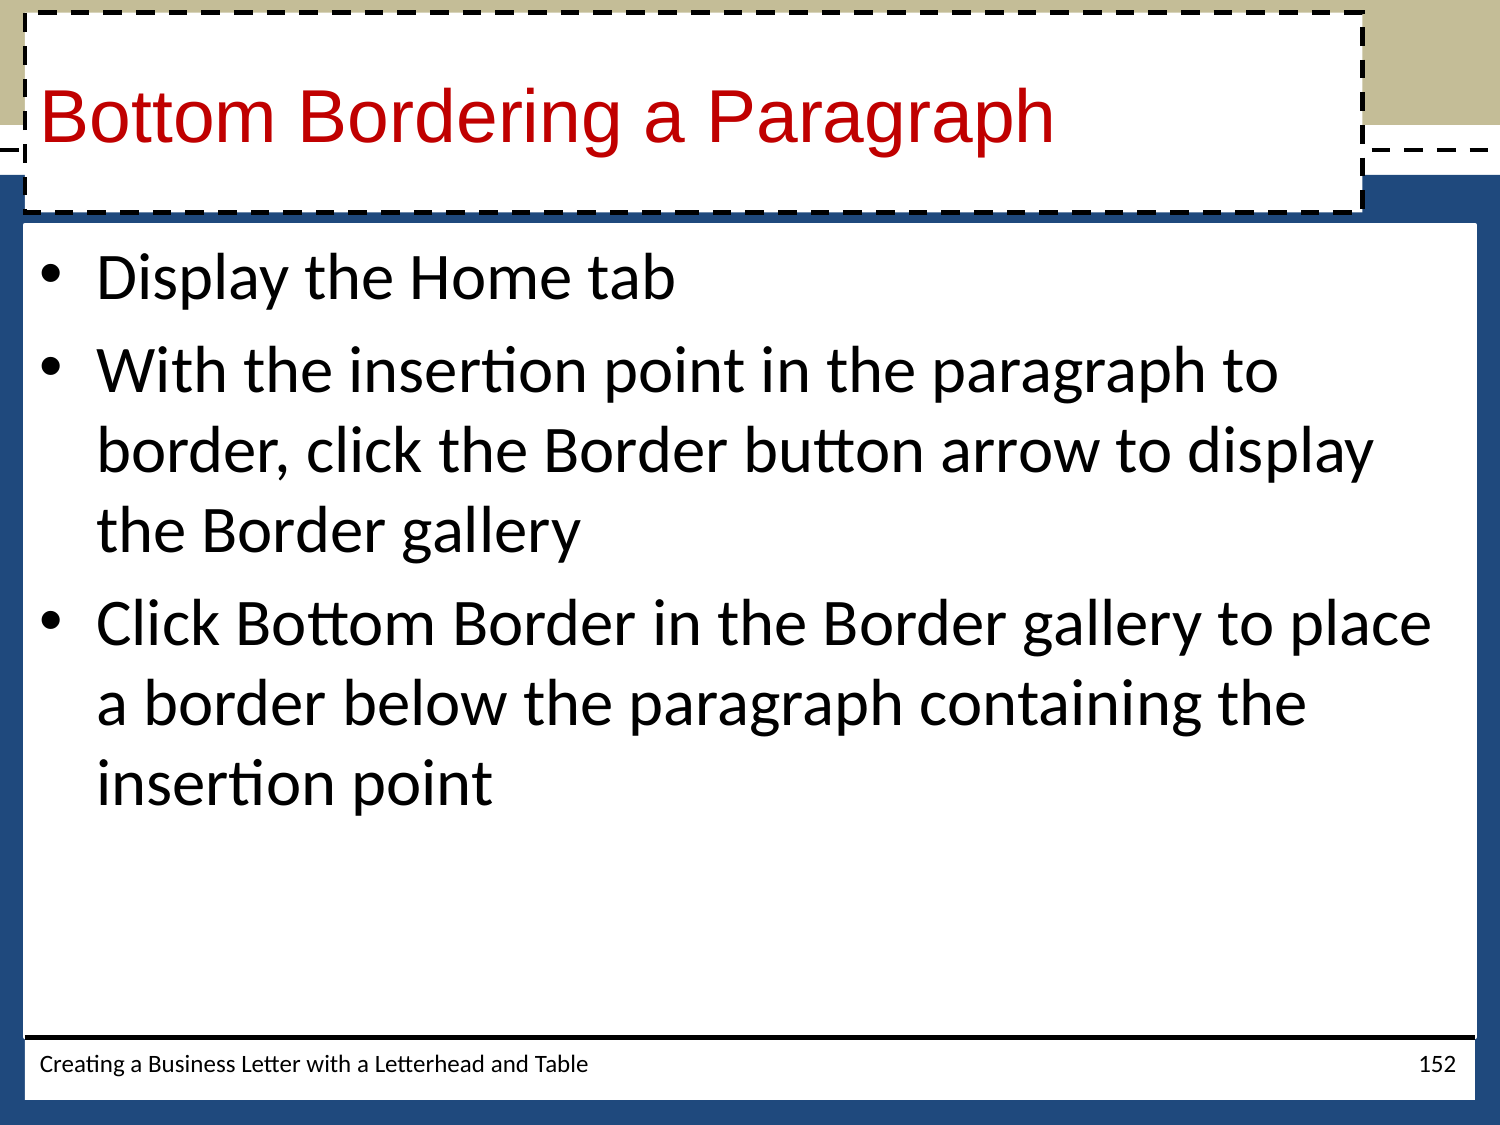

# Bottom Bordering a Paragraph
Display the Home tab
With the insertion point in the paragraph to border, click the Border button arrow to display the Border gallery
Click Bottom Border in the Border gallery to place a border below the paragraph containing the insertion point
Creating a Business Letter with a Letterhead and Table
152